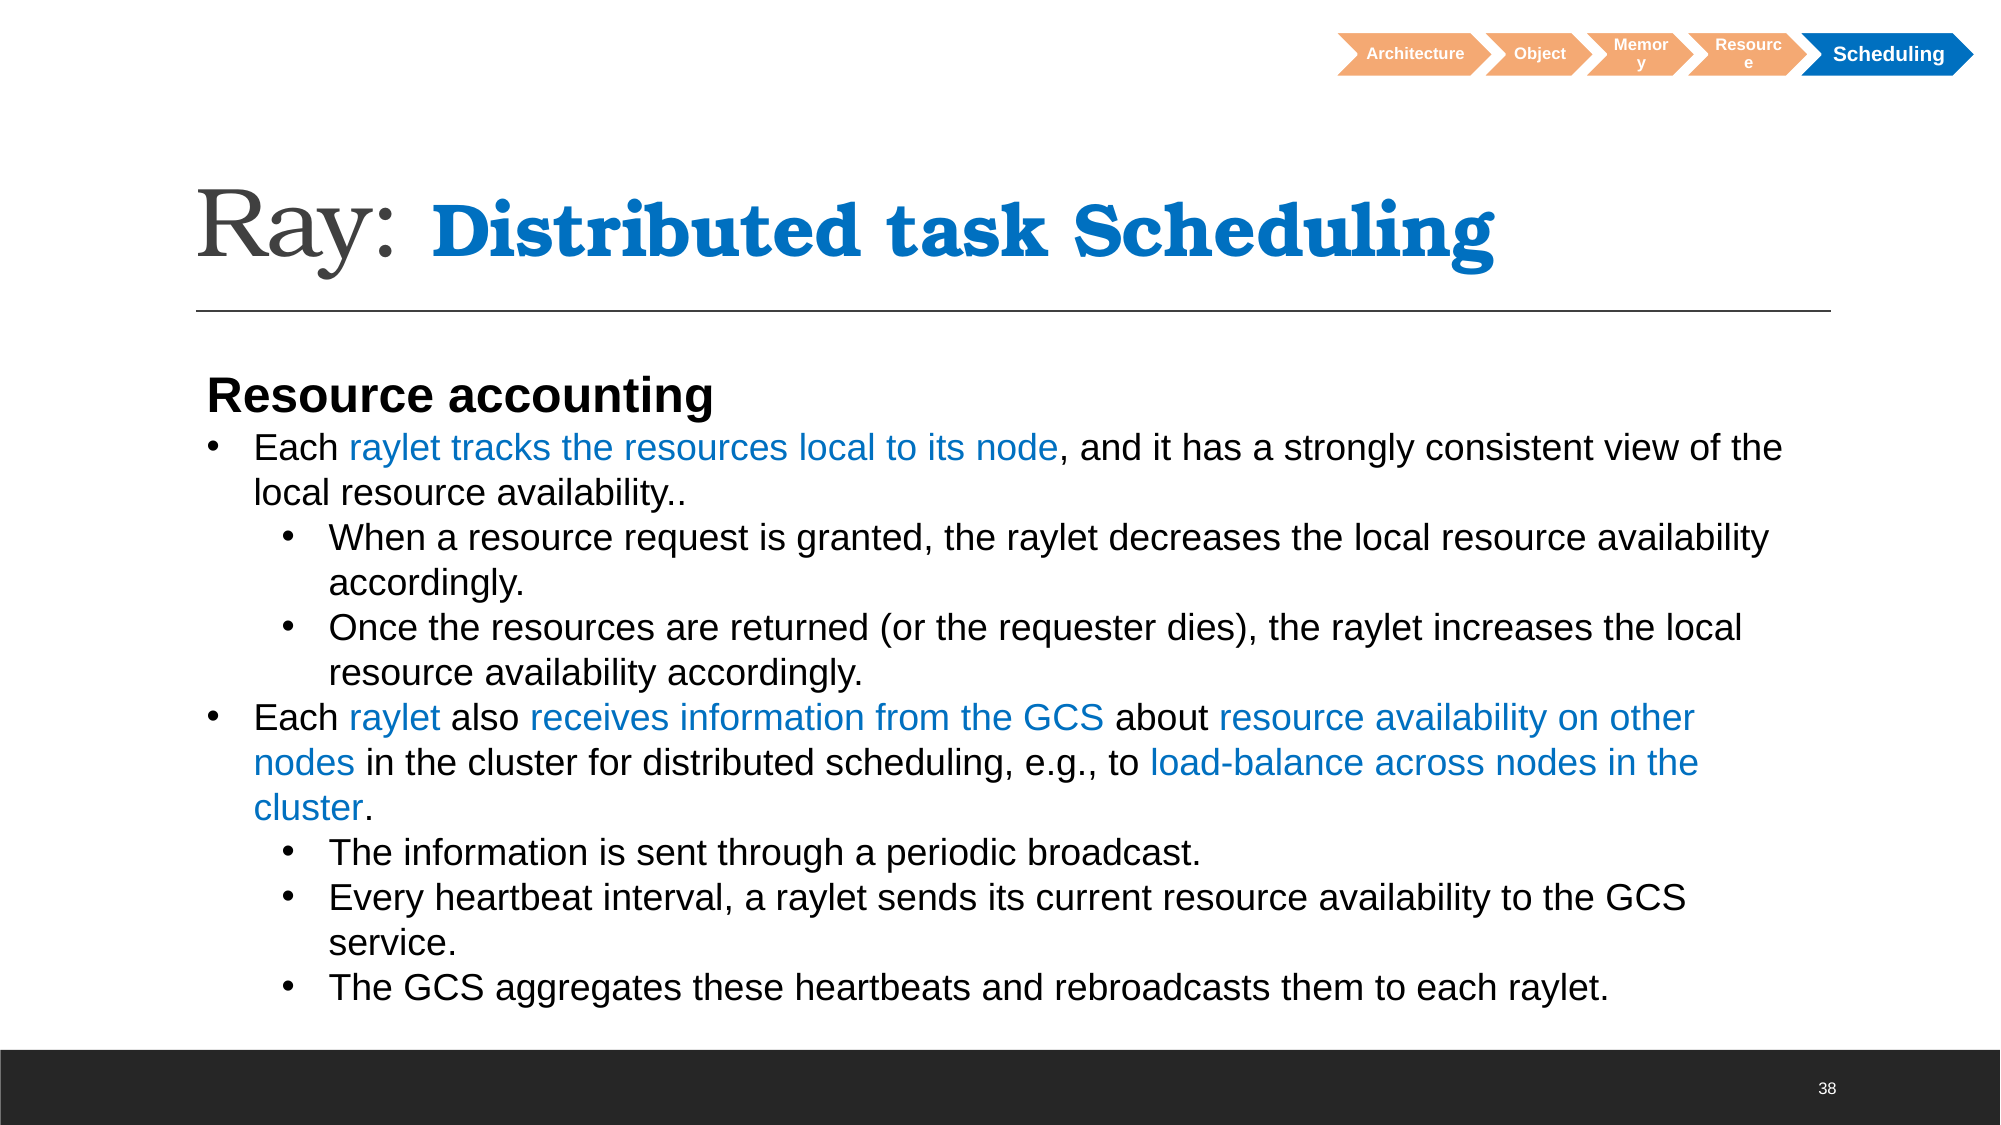

Architecture
Object
Memory
Resource
Scheduling
# Ray: Distributed task Scheduling
Resource accounting
Each raylet tracks the resources local to its node, and it has a strongly consistent view of the local resource availability..
When a resource request is granted, the raylet decreases the local resource availability accordingly.
Once the resources are returned (or the requester dies), the raylet increases the local resource availability accordingly.
Each raylet also receives information from the GCS about resource availability on other nodes in the cluster for distributed scheduling, e.g., to load-balance across nodes in the cluster.
The information is sent through a periodic broadcast.
Every heartbeat interval, a raylet sends its current resource availability to the GCS service.
The GCS aggregates these heartbeats and rebroadcasts them to each raylet.
38